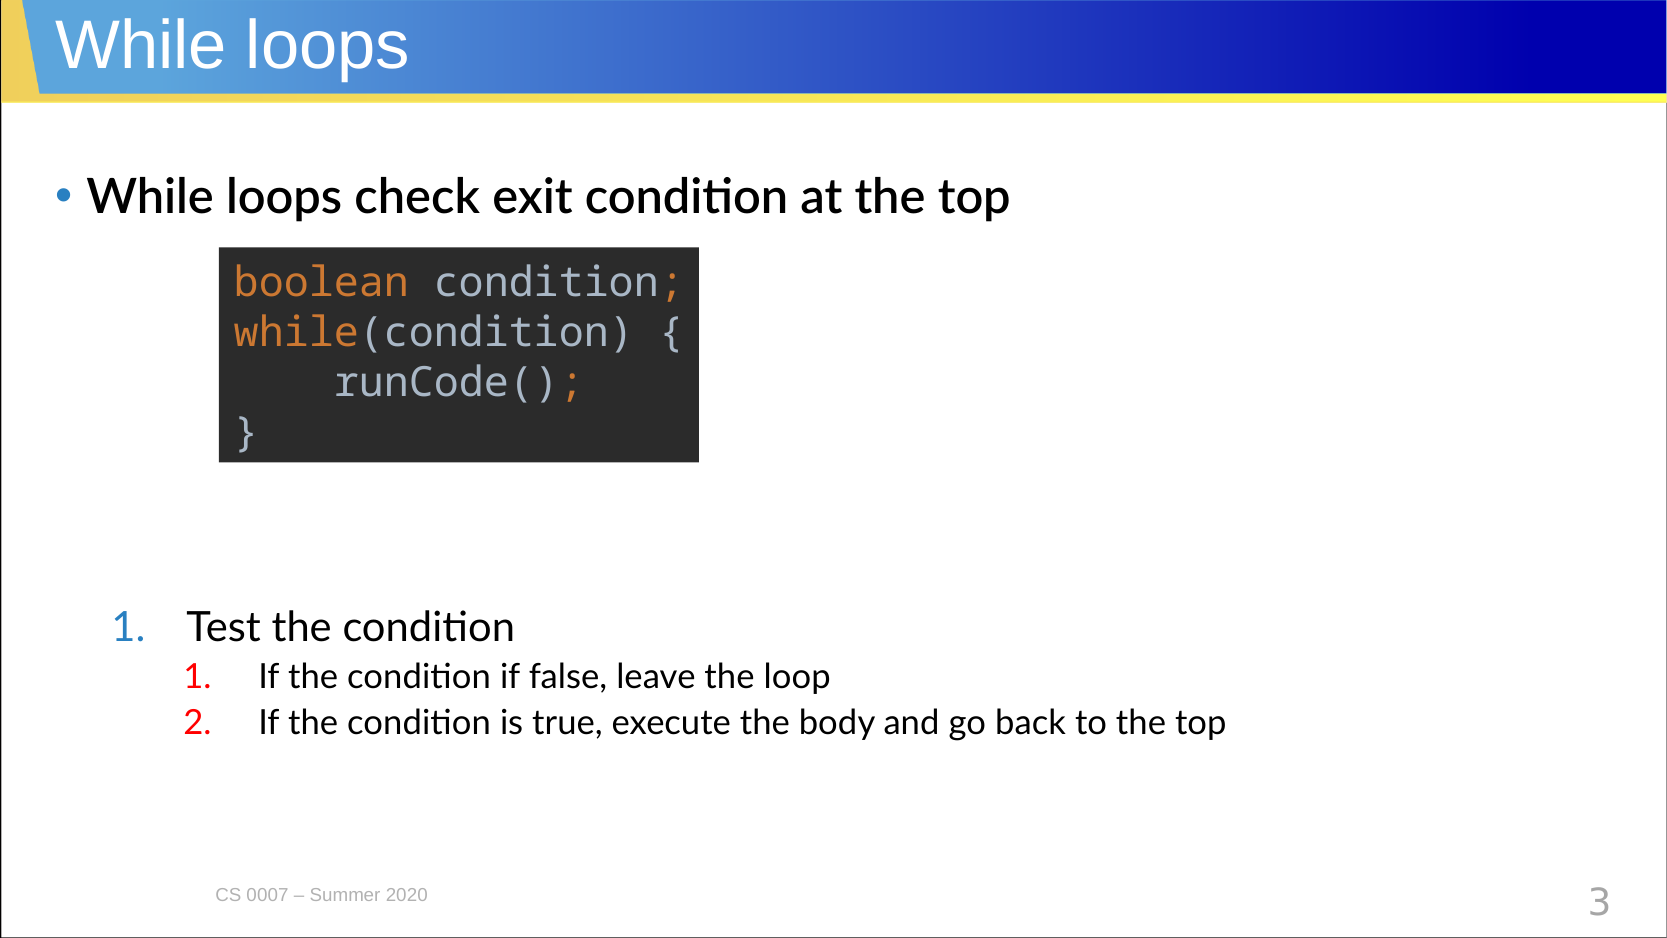

# While loops
While loops check exit condition at the top

Test the condition
If the condition if false, leave the loop
If the condition is true, execute the body and go back to the top

boolean condition;
while(condition) {
    runCode();
}
CS 0007 – Summer 2020
3